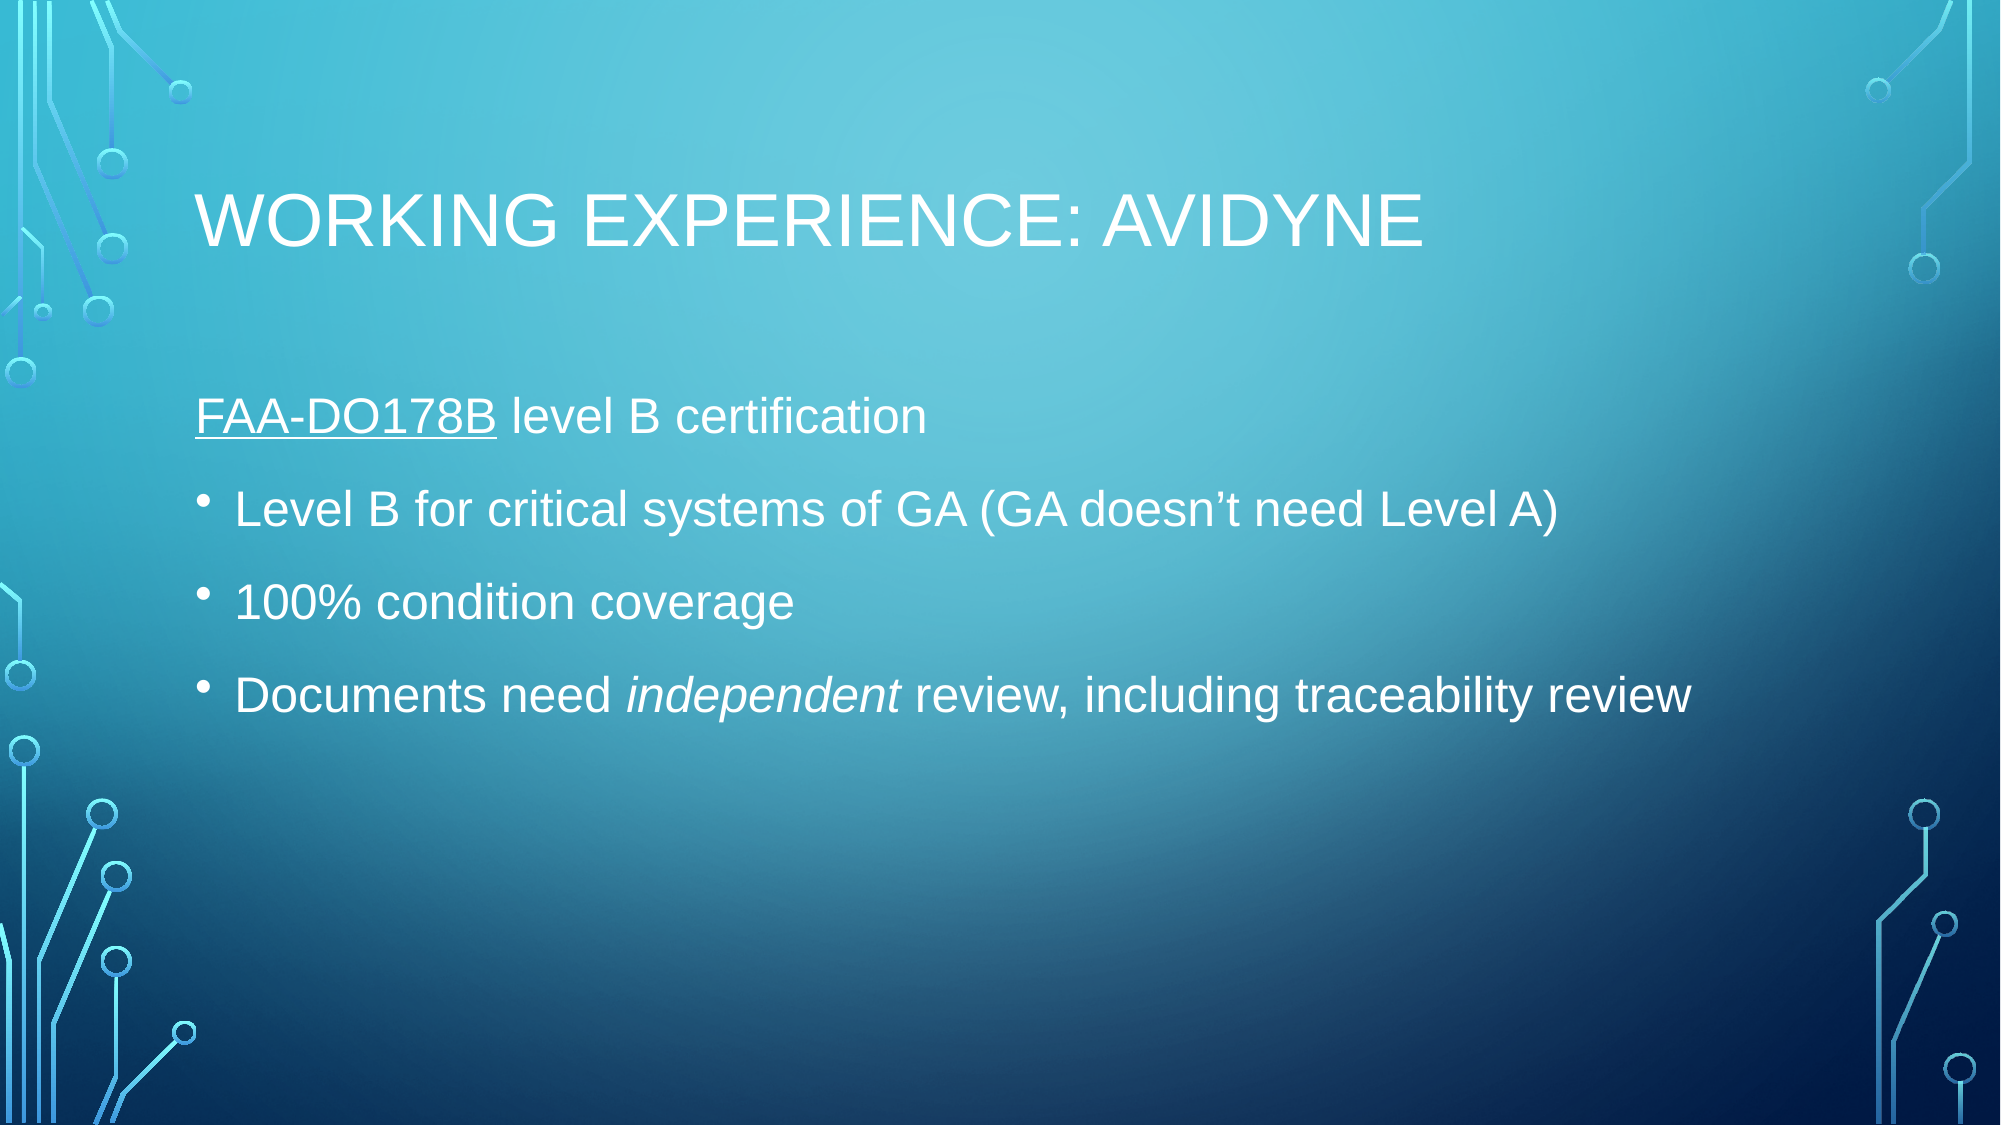

# Working experience: AvidyNE
FAA-DO178B level B certification
Level B for critical systems of GA (GA doesn’t need Level A)
100% condition coverage
Documents need independent review, including traceability review